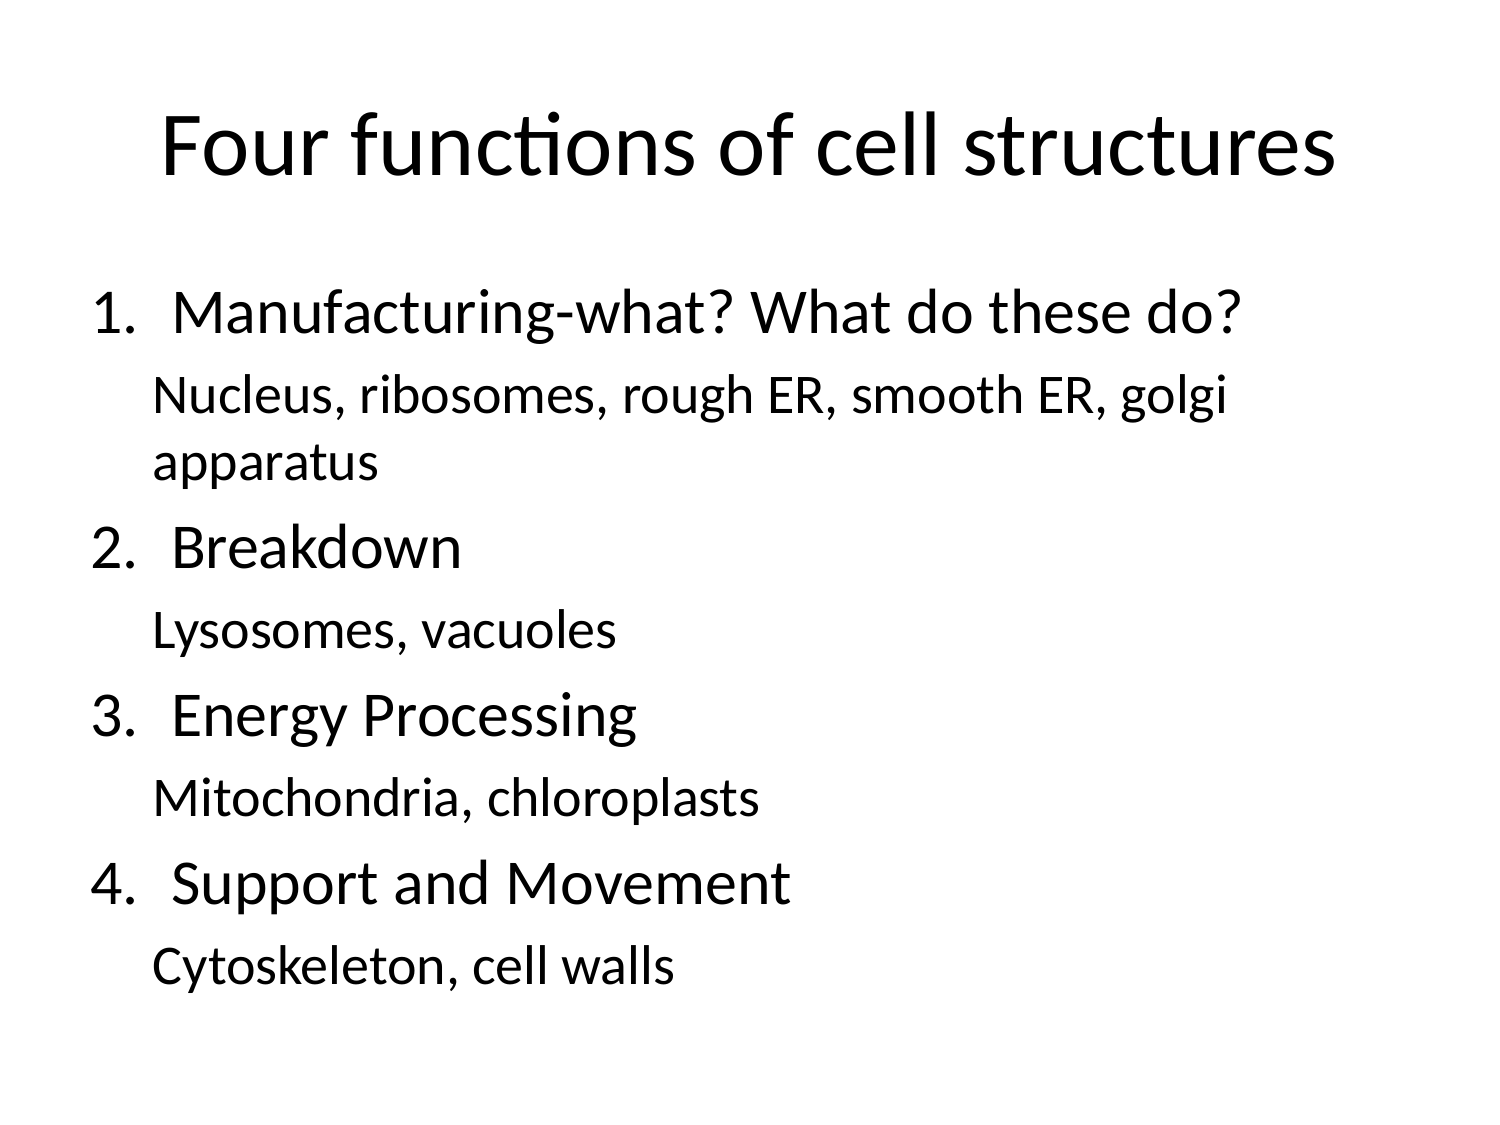

# Four functions of cell structures
Manufacturing-what? What do these do?
Nucleus, ribosomes, rough ER, smooth ER, golgi apparatus
Breakdown
Lysosomes, vacuoles
Energy Processing
Mitochondria, chloroplasts
Support and Movement
Cytoskeleton, cell walls